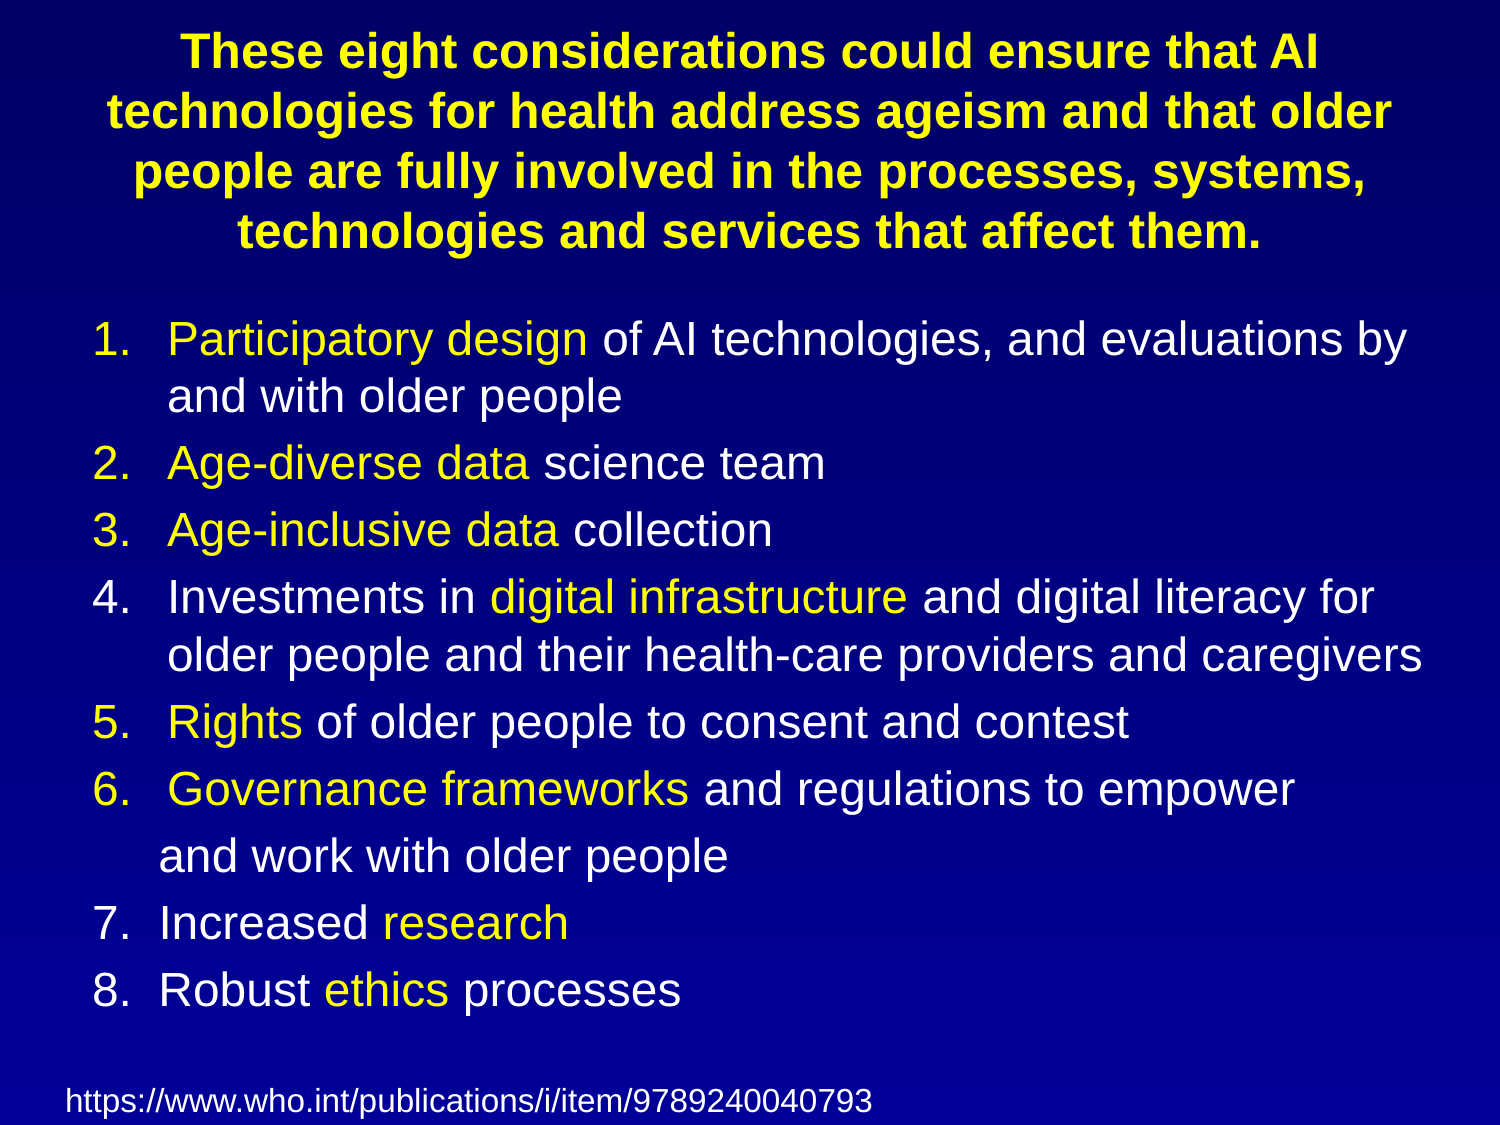

# These eight considerations could ensure that AI technologies for health address ageism and that older people are fully involved in the processes, systems, technologies and services that affect them.
Participatory design of AI technologies, and evaluations by and with older people
Age-diverse data science team
Age-inclusive data collection
Investments in digital infrastructure and digital literacy for older people and their health-care providers and caregivers
Rights of older people to consent and contest
Governance frameworks and regulations to empower
     and work with older people
7.  Increased research
8.  Robust ethics processes

https://www.who.int/publications/i/item/9789240040793